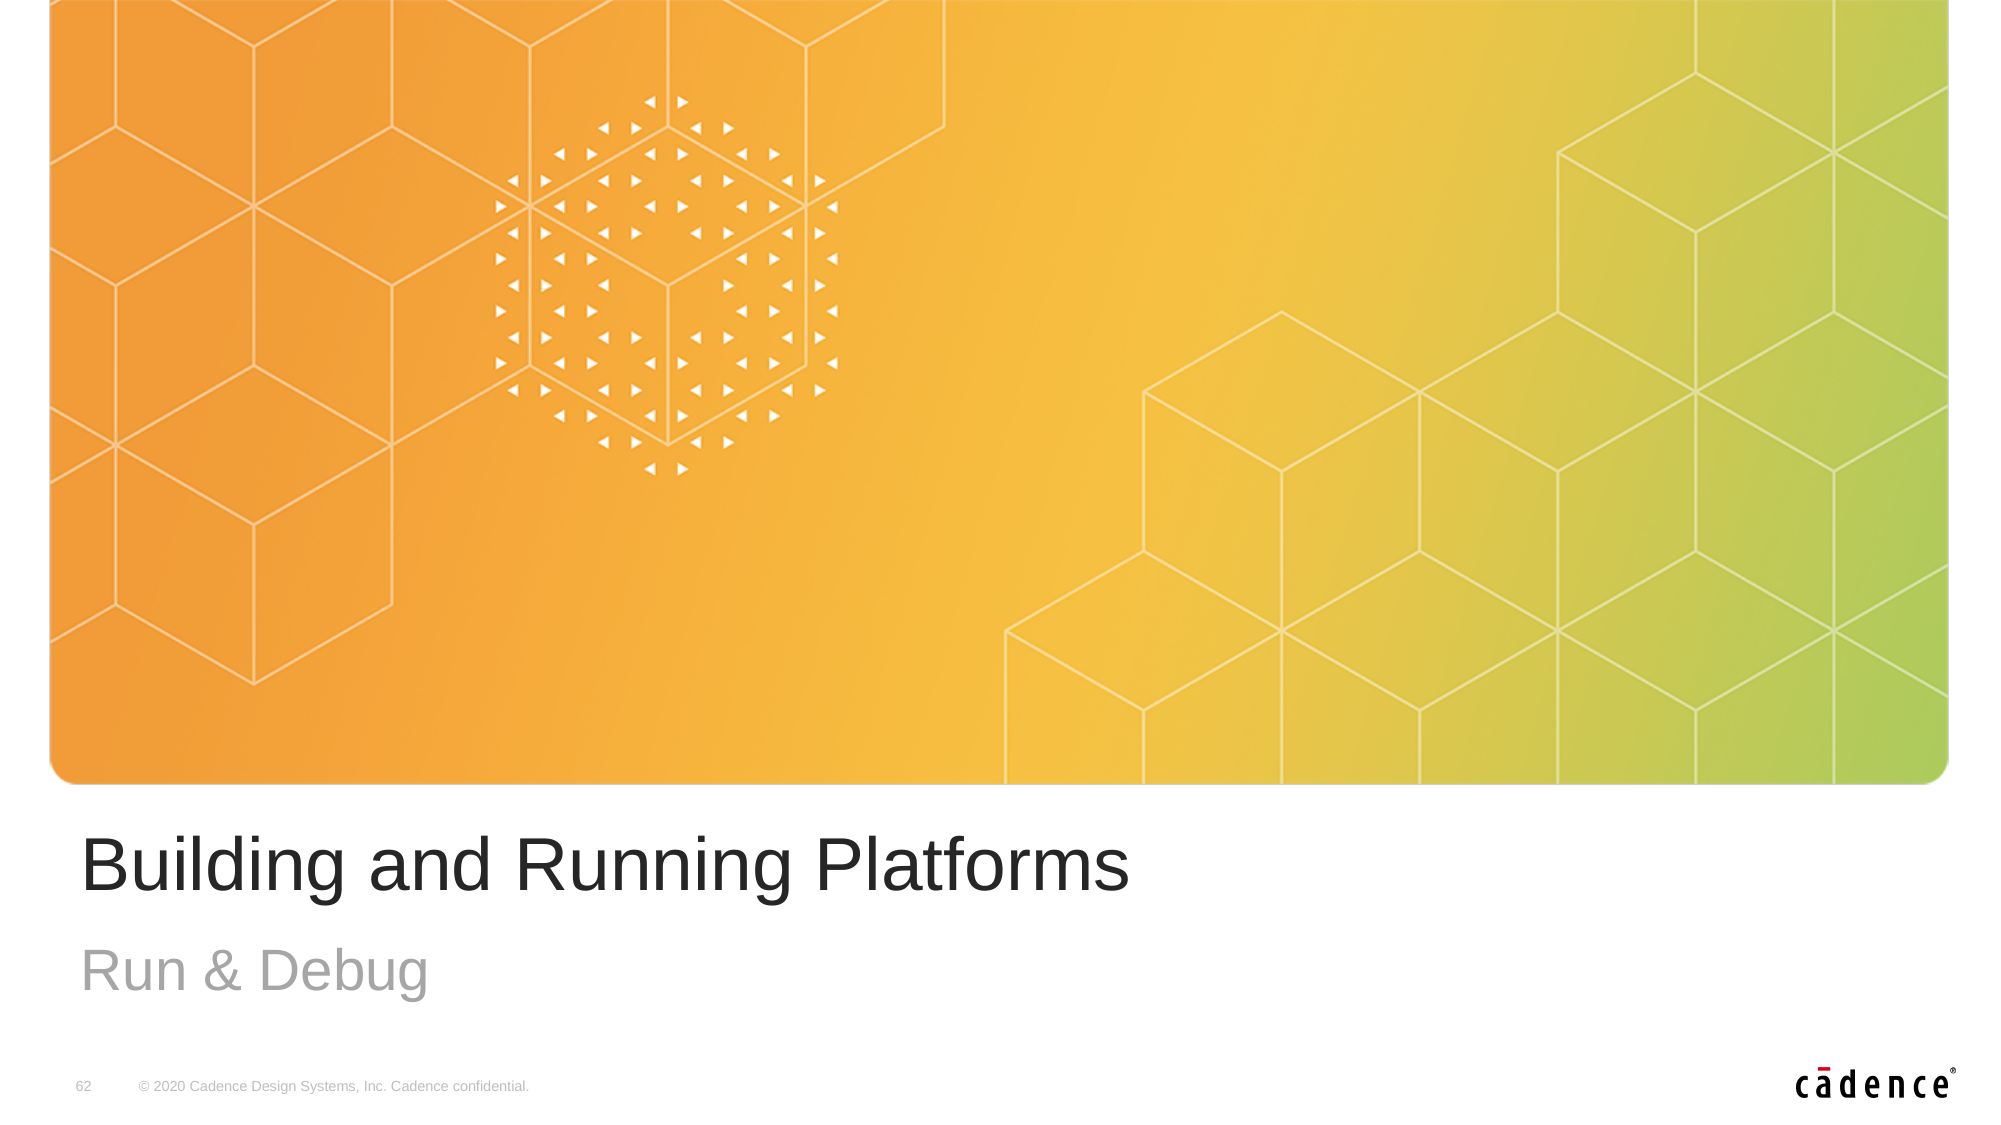

# Building and Running Platforms
Run & Debug